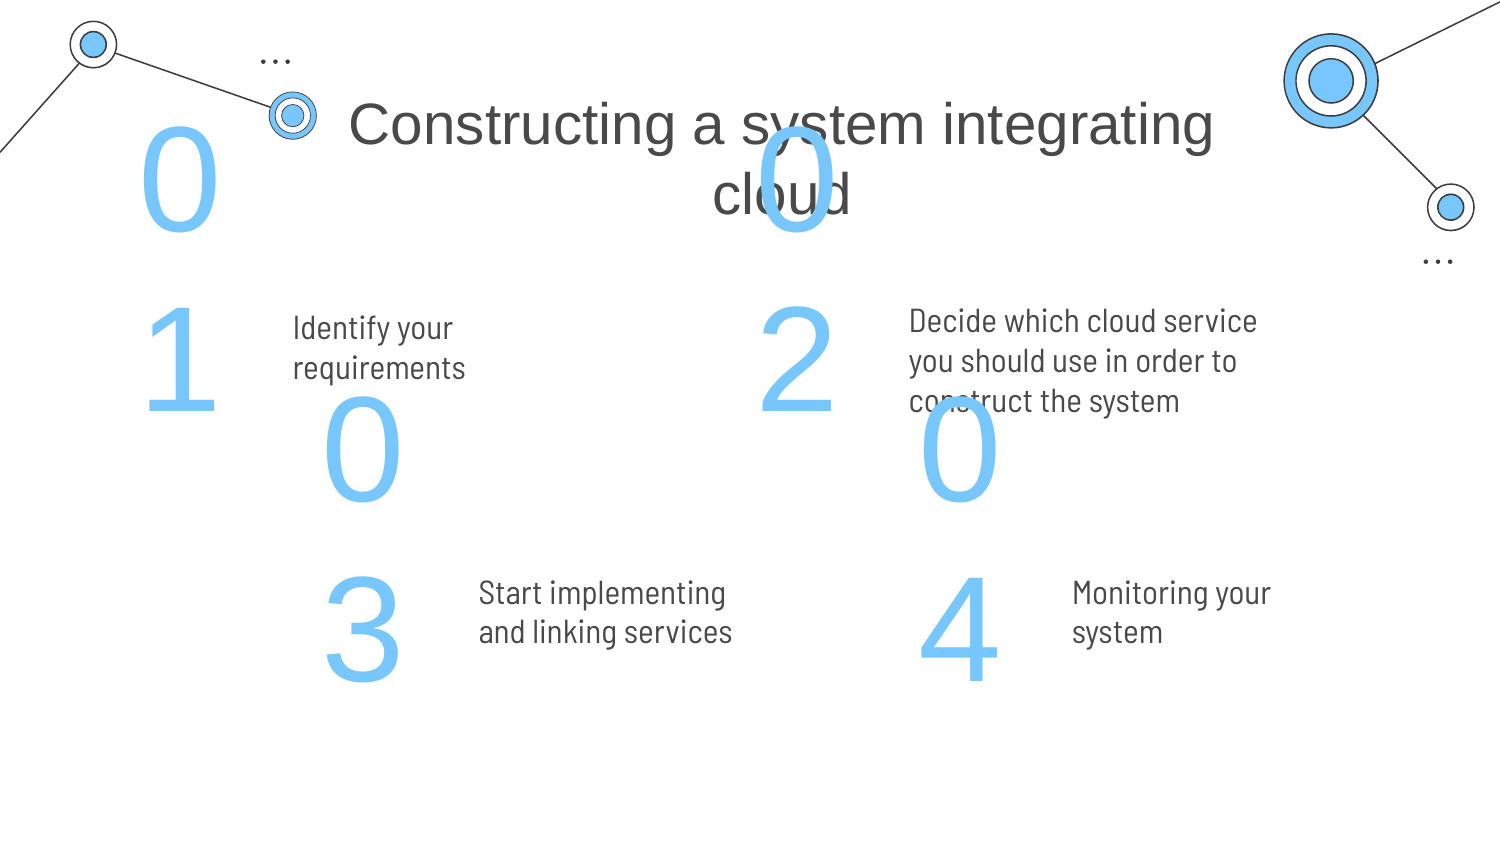

# Constructing a system integrating cloud
01
02
Decide which cloud service you should use in order to construct the system
Identify your requirements
03
04
Start implementing and linking services
Monitoring your system